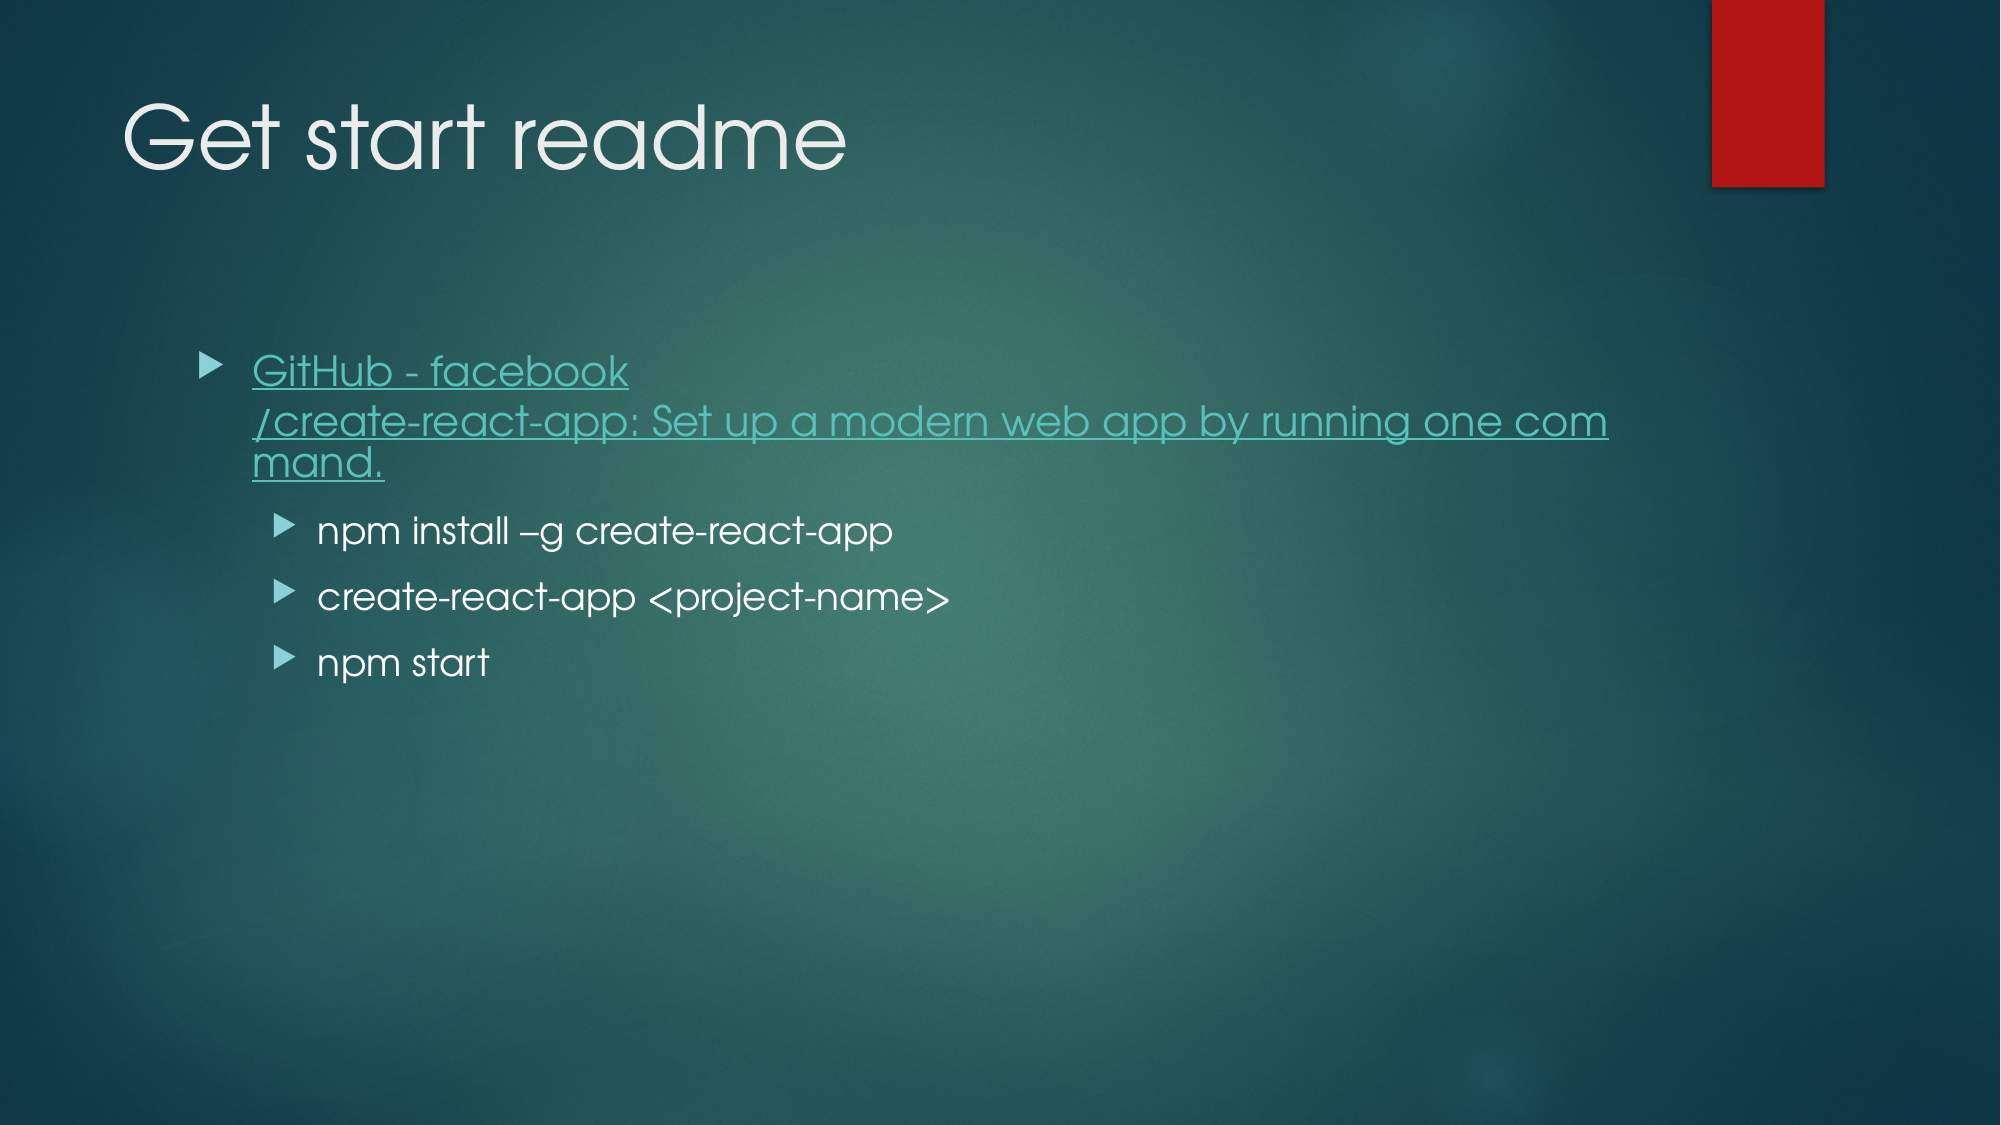

# Get start readme
GitHub - facebook/create-react-app: Set up a modern web app by running one command.
npm install –g create-react-app
create-react-app <project-name>
npm start